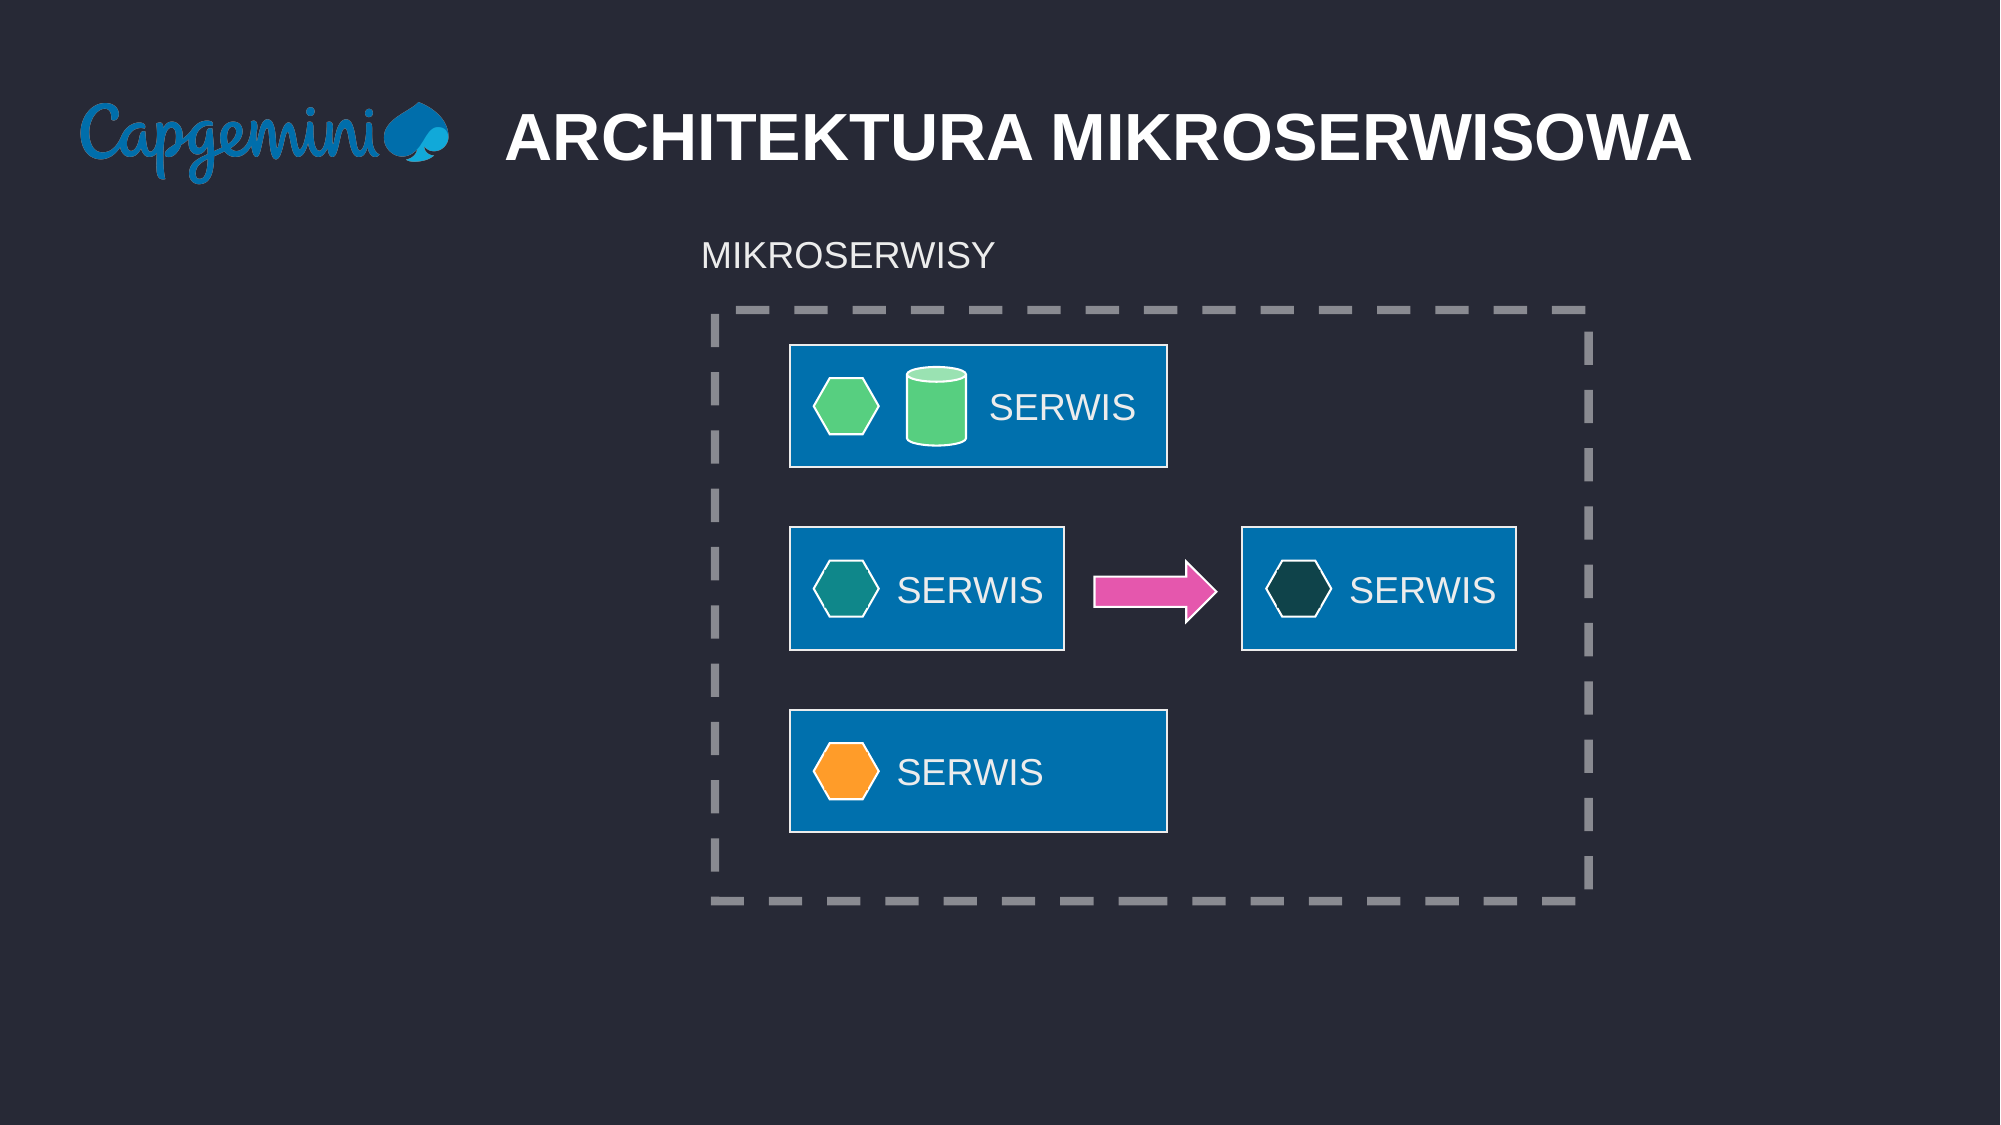

Architektura mikroserwisowa
MIKROSERWISY

SERWIS

SERWIS
SERWIS

SERWIS